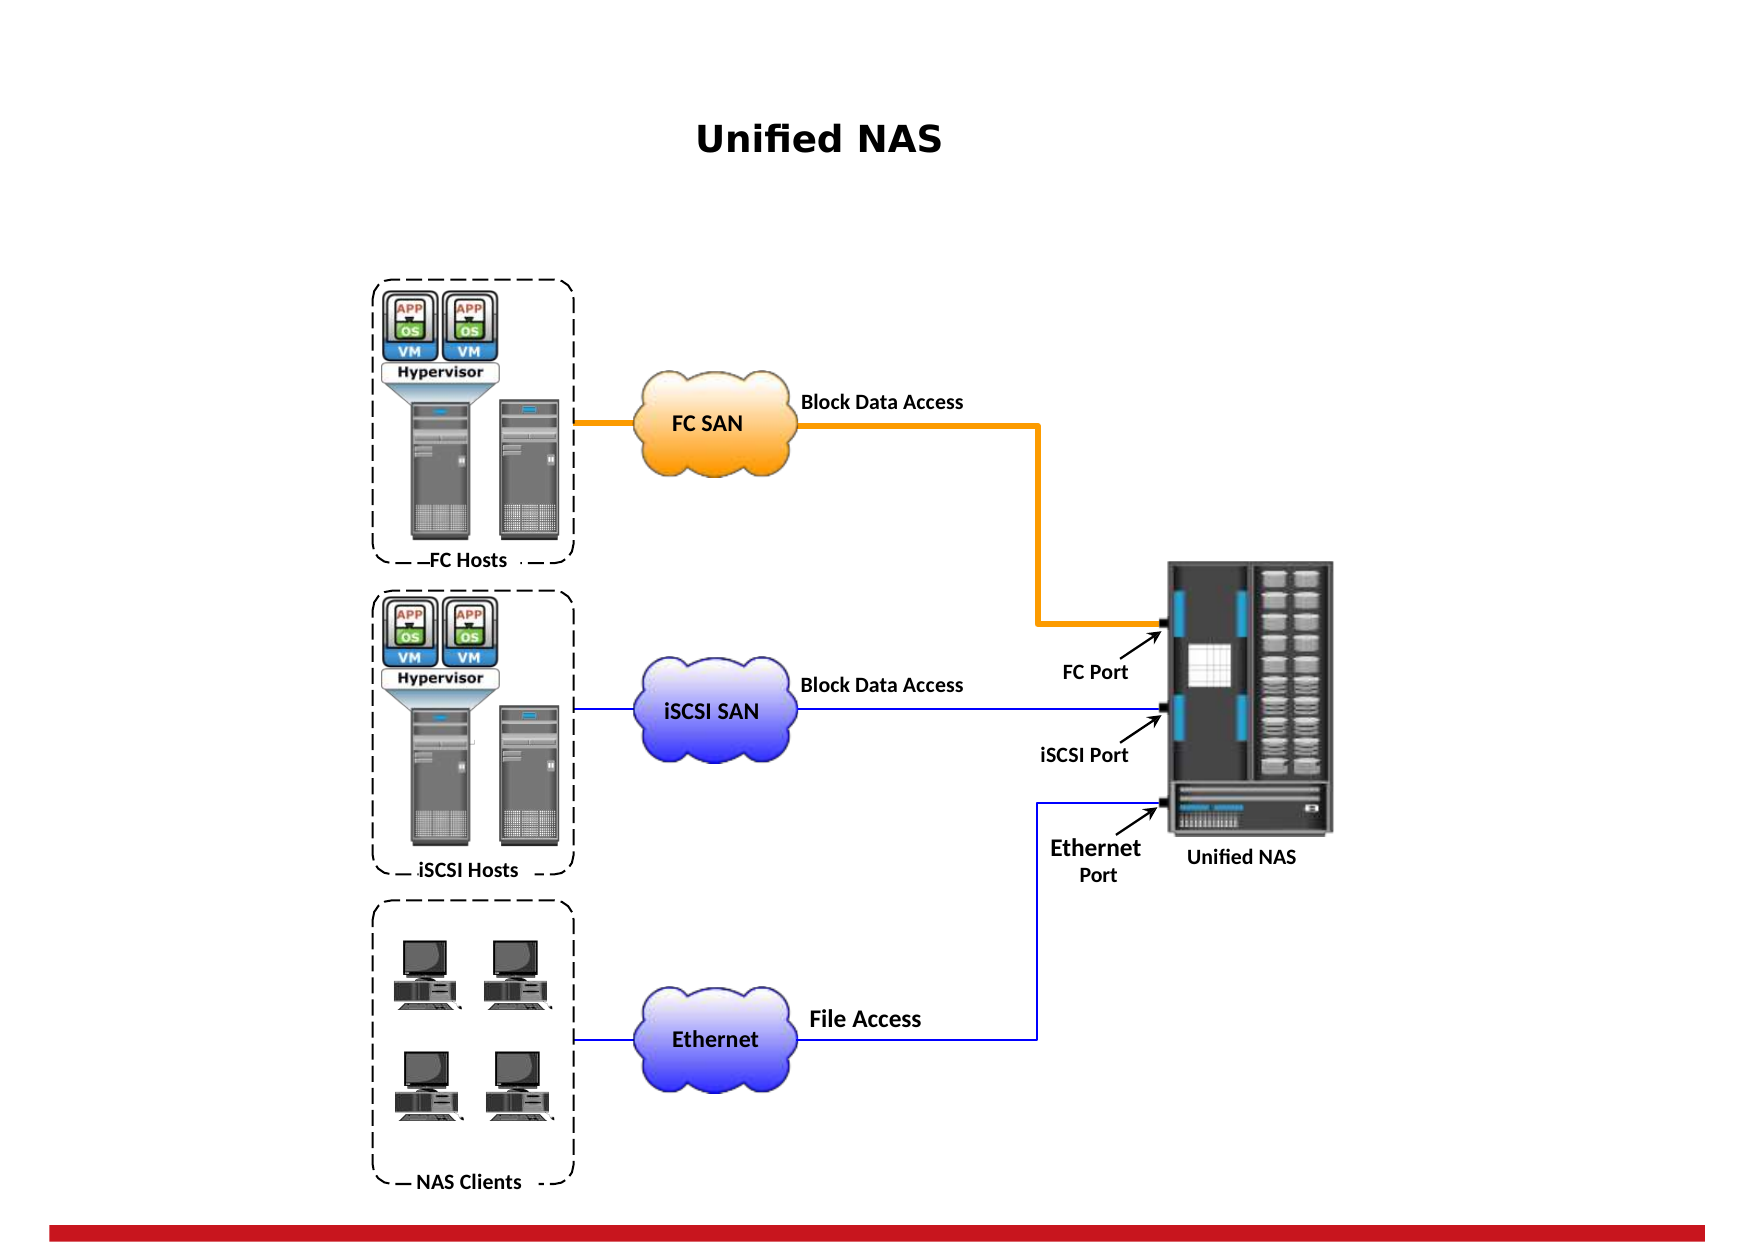

Unified NAS

Block Data Access

FC SAN

FC Hosts

FC Port
Block Data Access
iSCSI SAN

iSCSI Port

Ethernet
Port

Unified NAS

iSCSI Hosts

File Access

Ethernet

NAS Clients